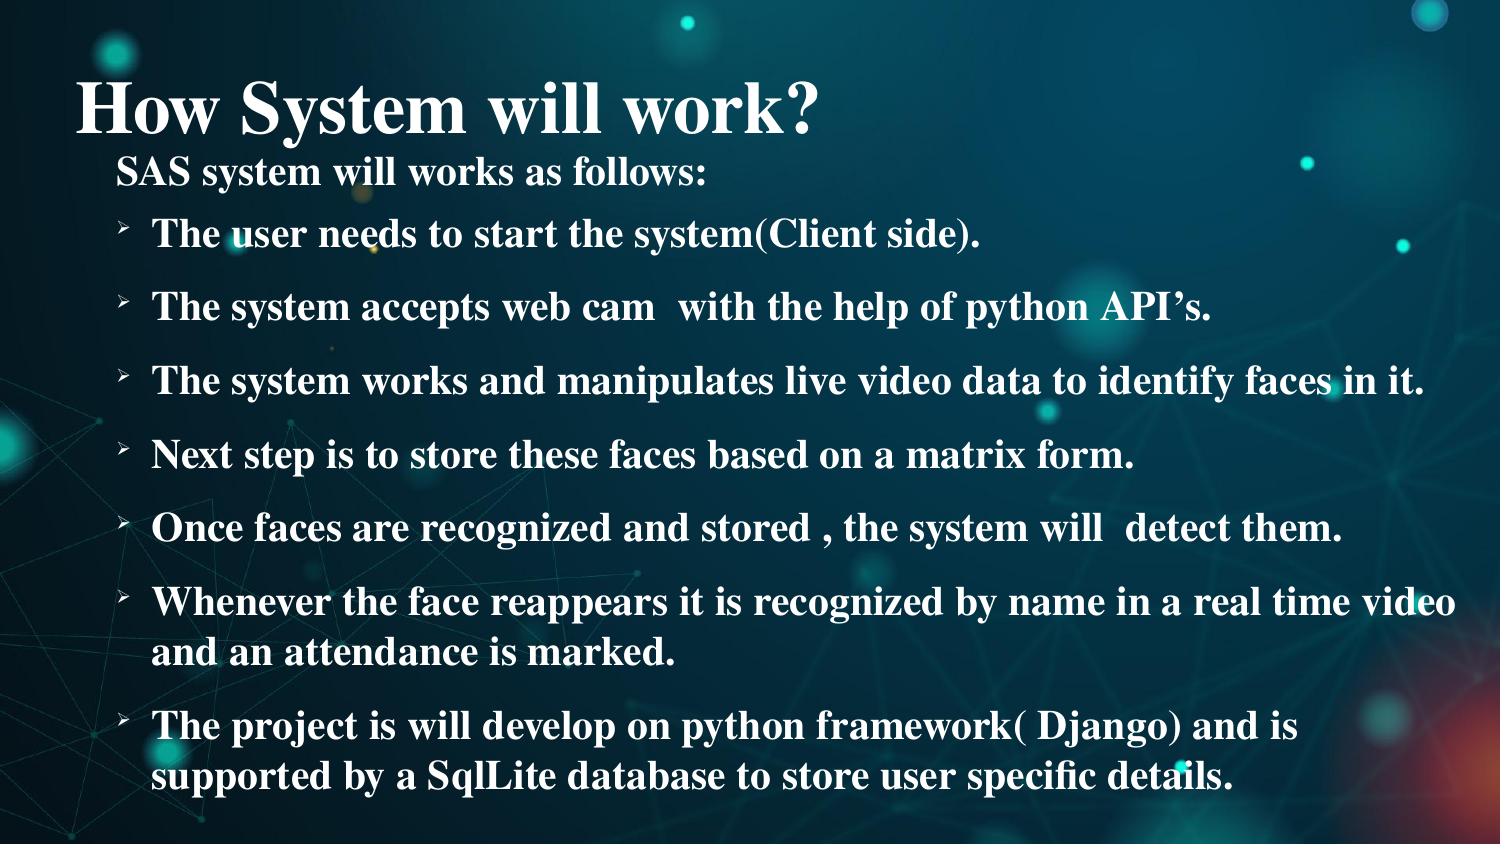

How System will work?
SAS system will works as follows:
The user needs to start the system(Client side).
The system accepts web cam  with the help of python API’s.
The system works and manipulates live video data to identify faces in it.
Next step is to store these faces based on a matrix form.
Once faces are recognized and stored , the system will  detect them.
Whenever the face reappears it is recognized by name in a real time video and an attendance is marked.
The project is will develop on python framework( Django) and is supported by a SqlLite database to store user specific details.